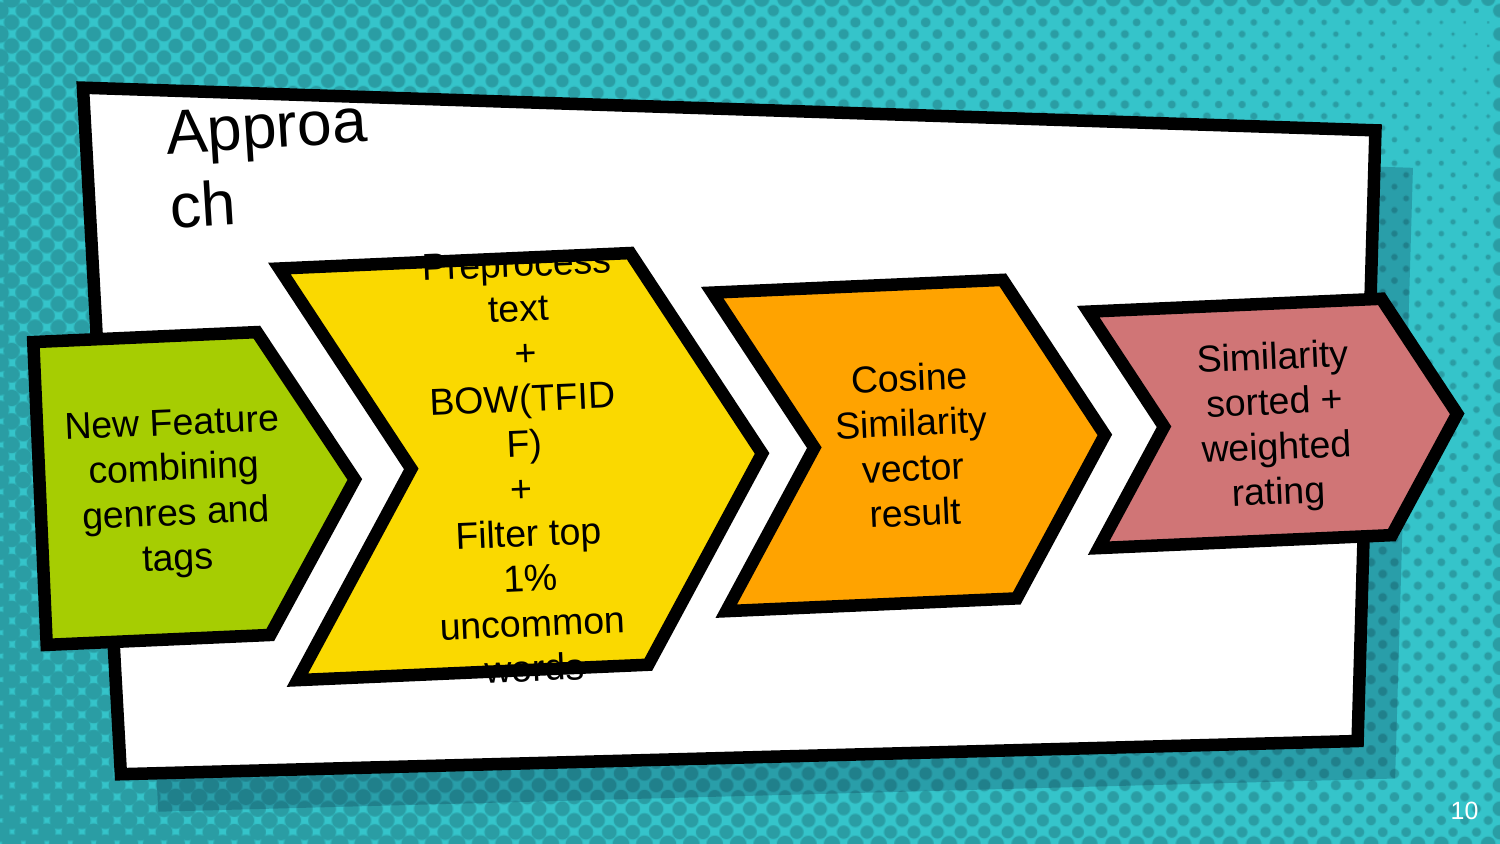

# Approach
Preprocess text
 + BOW(TFIDF)
+
Filter top 1% uncommon words
Cosine Similarity vector result
Similarity sorted + weighted rating
New Feature combining genres and tags
10